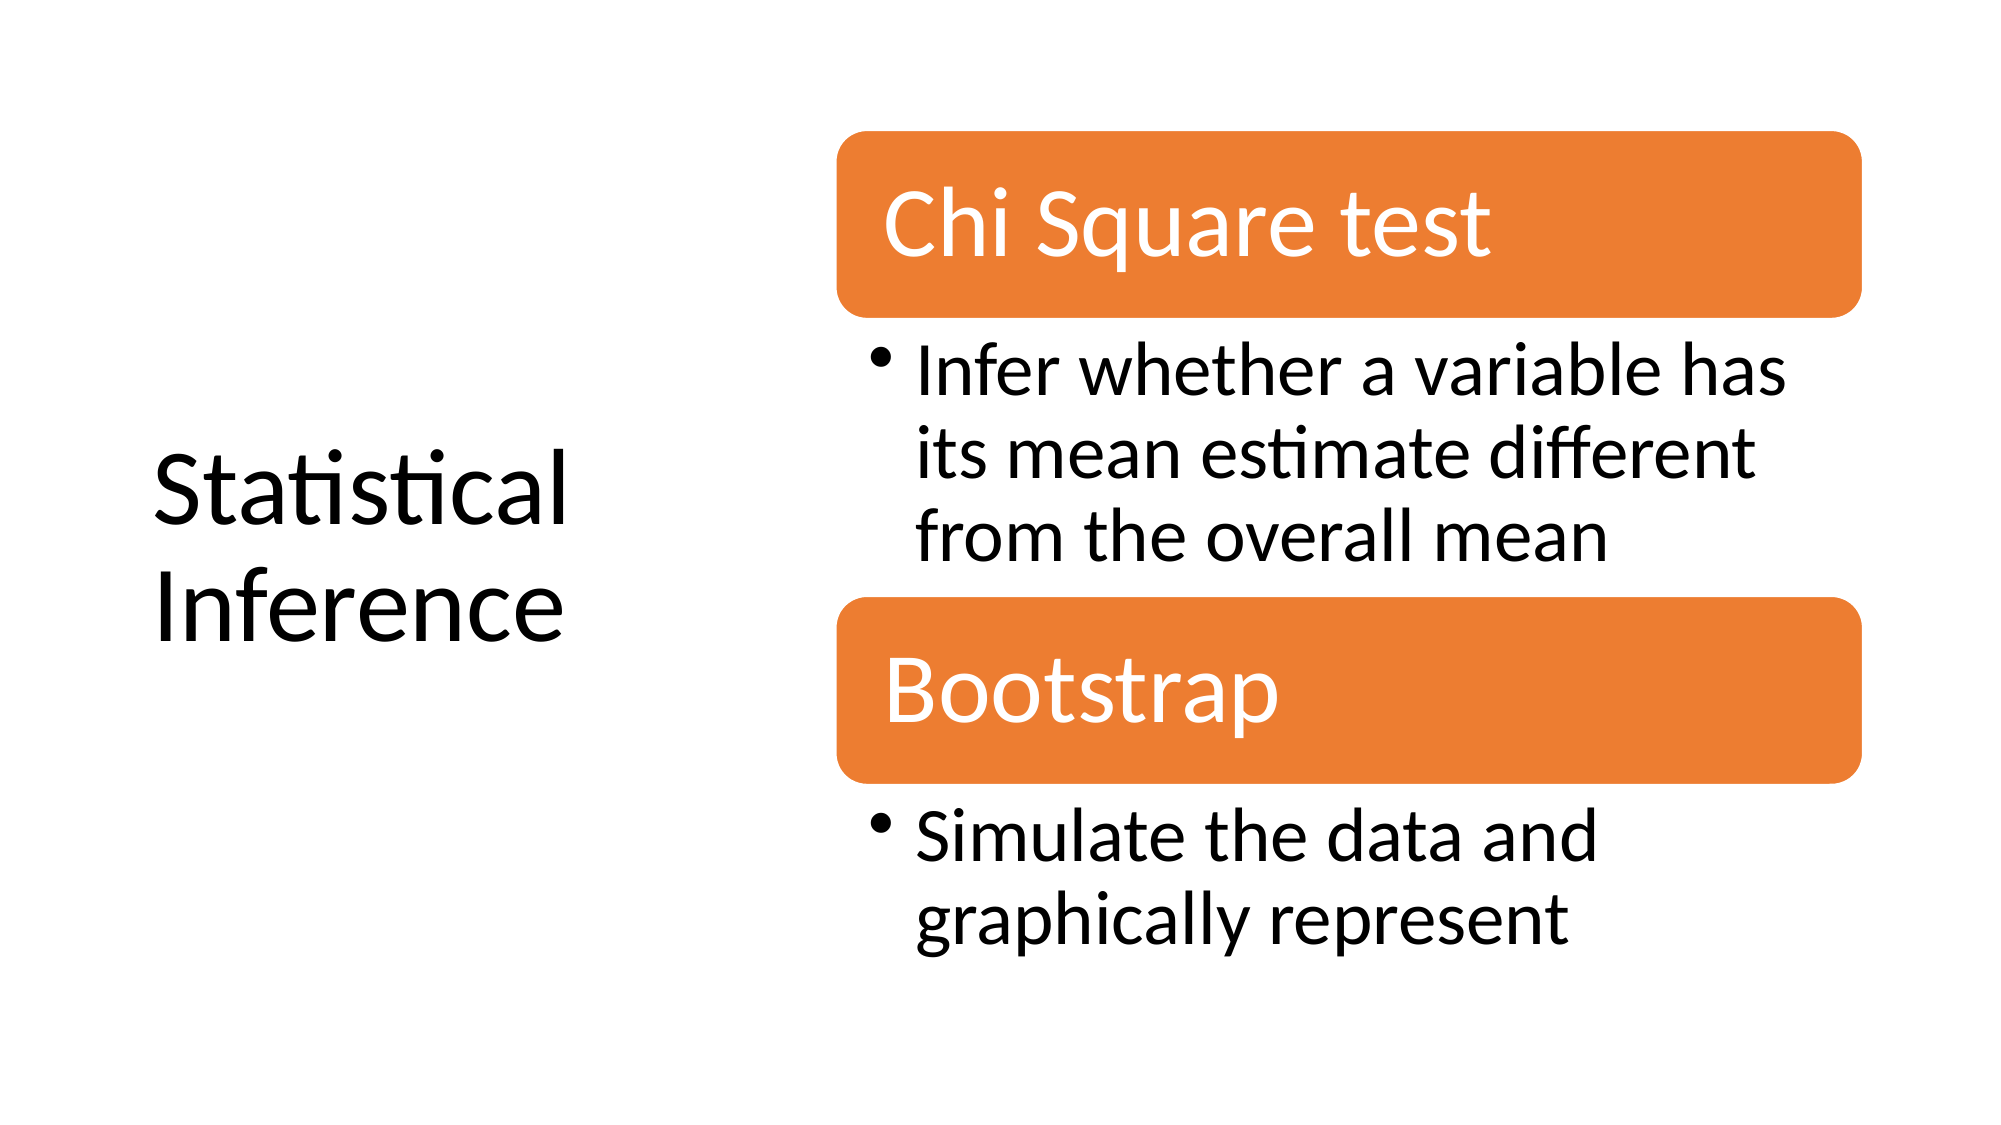

# Statistical Inference
Chi Square test
Infer whether a variable has its mean estimate different from the overall mean
Bootstrap
Simulate the data and graphically represent